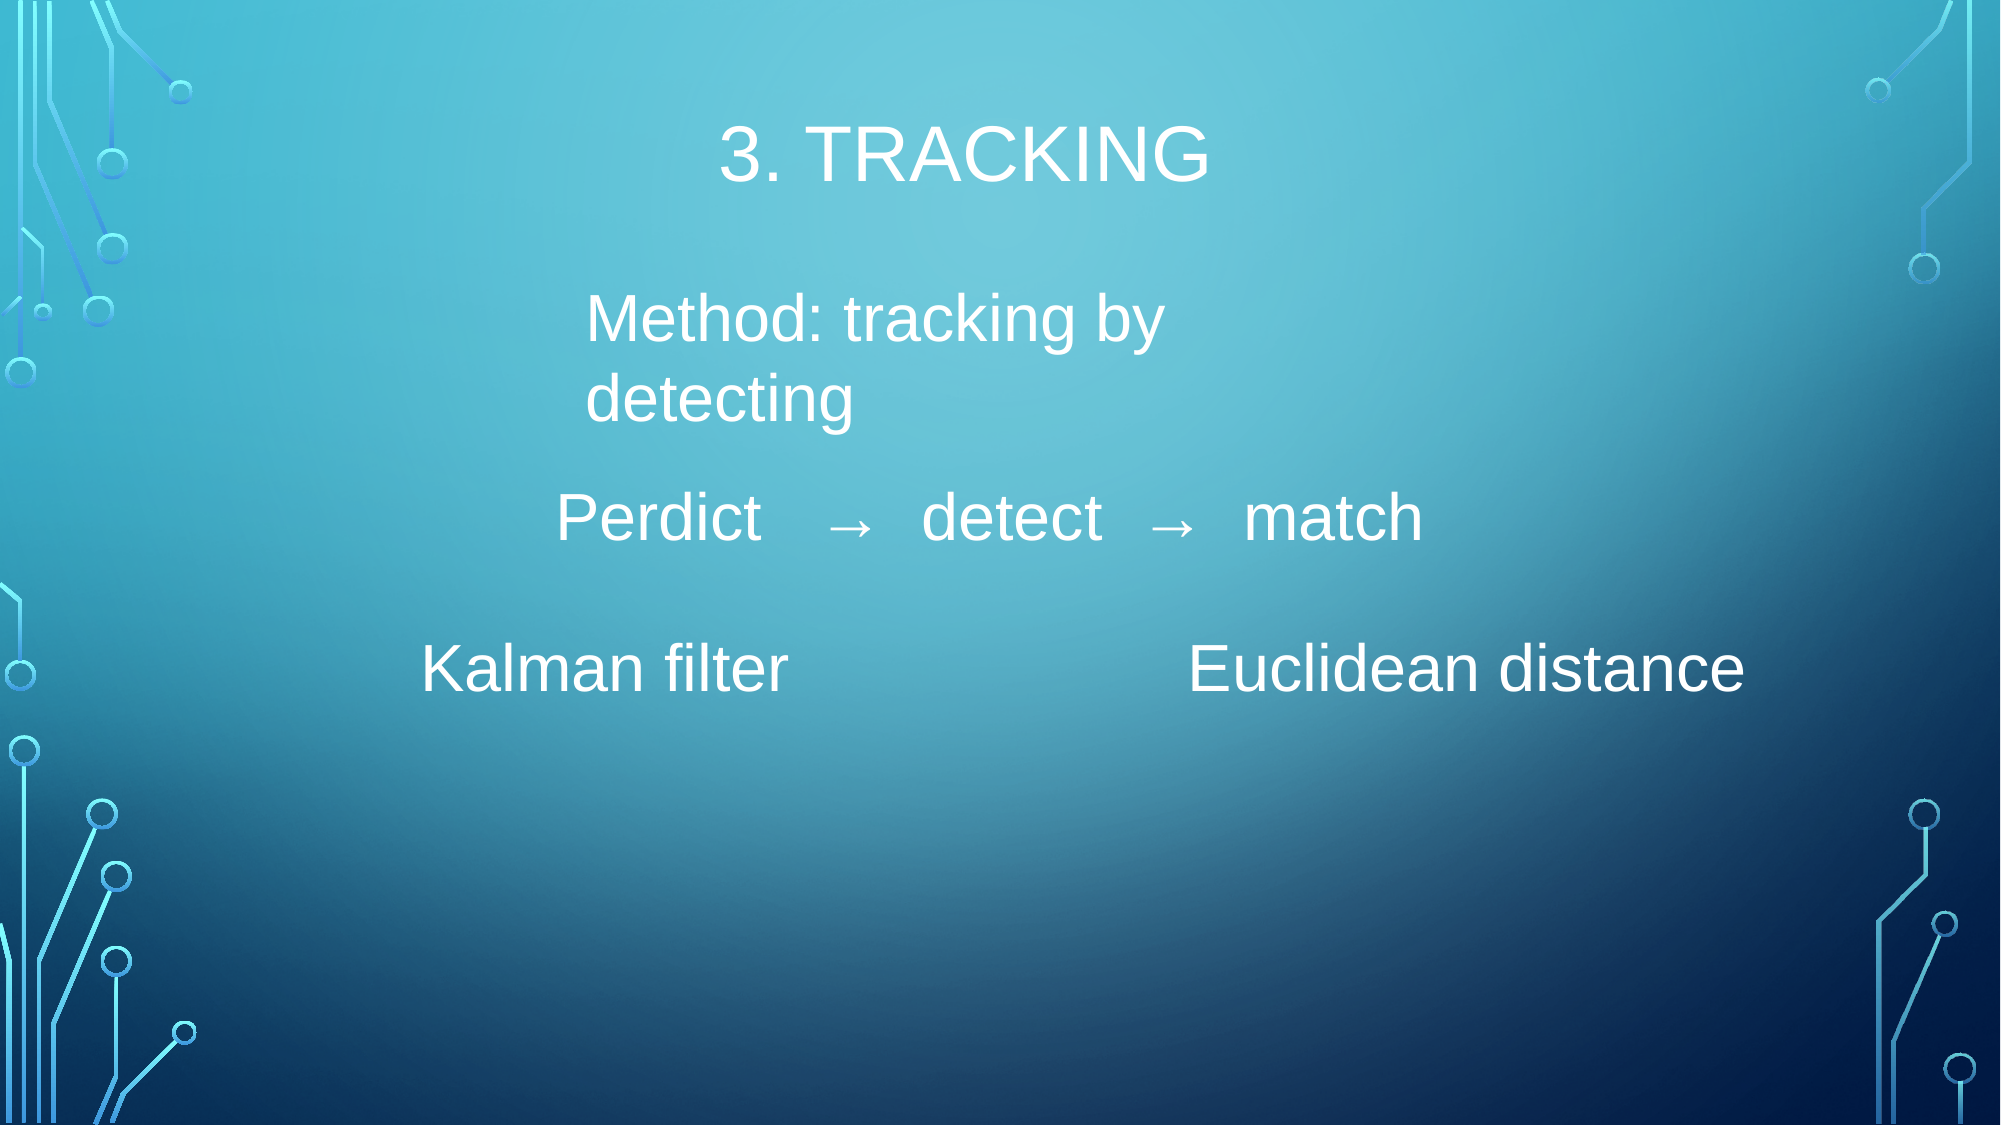

# 3. tracking
Method: tracking by detecting
Perdict   →  detect  →  match
Kalman filter
Euclidean distance